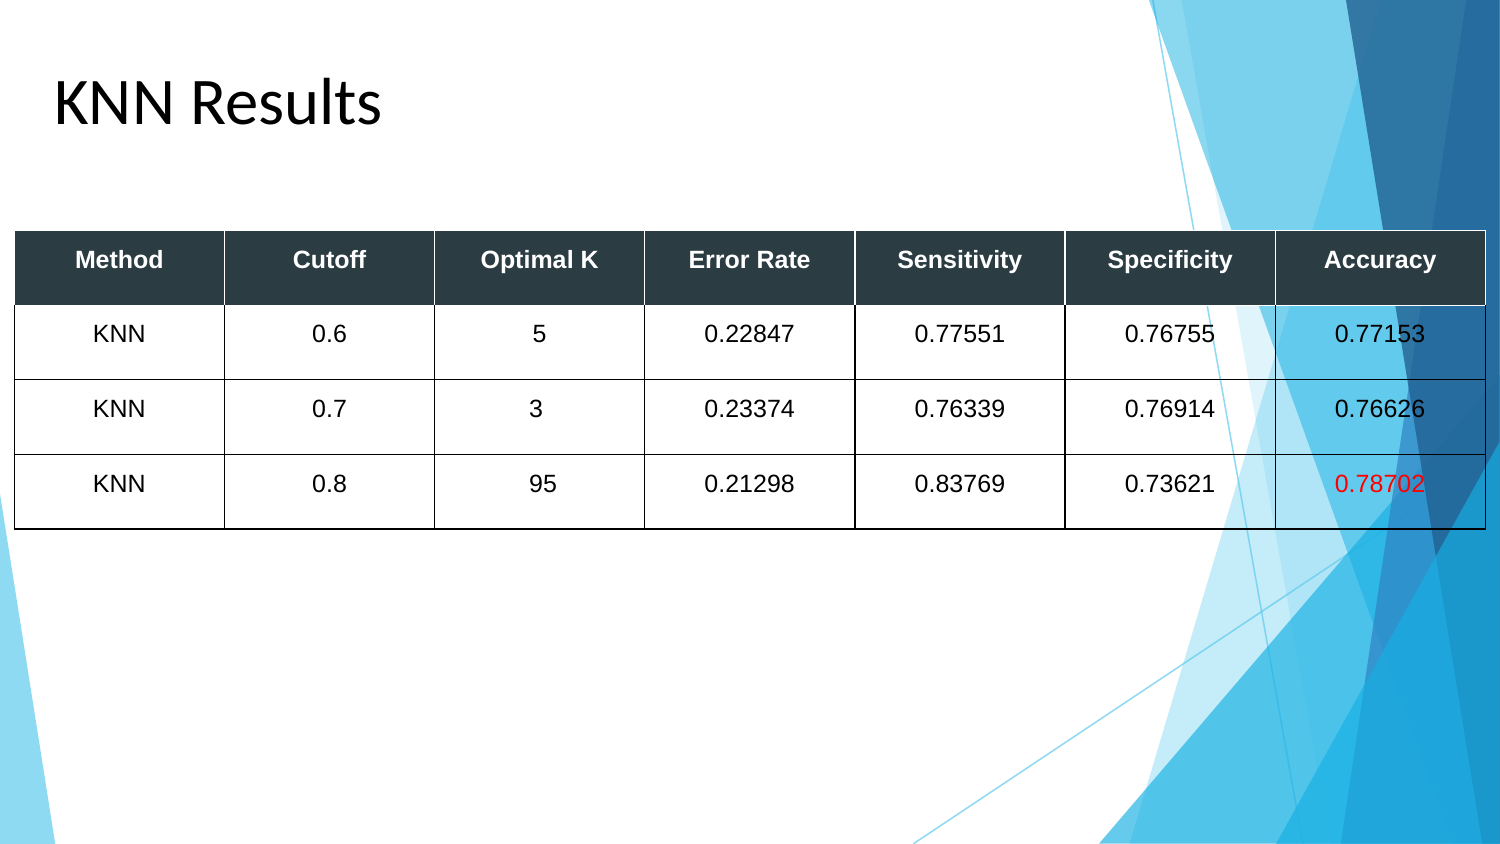

KNN Results
| Method | Cutoff | Optimal K | Error Rate | Sensitivity | Specificity | Accuracy |
| --- | --- | --- | --- | --- | --- | --- |
| KNN | 0.6 | 5 | 0.22847 | 0.77551 | 0.76755 | 0.77153 |
| KNN | 0.7 | 3 | 0.23374 | 0.76339 | 0.76914 | 0.76626 |
| KNN | 0.8 | 95 | 0.21298 | 0.83769 | 0.73621 | 0.78702 |